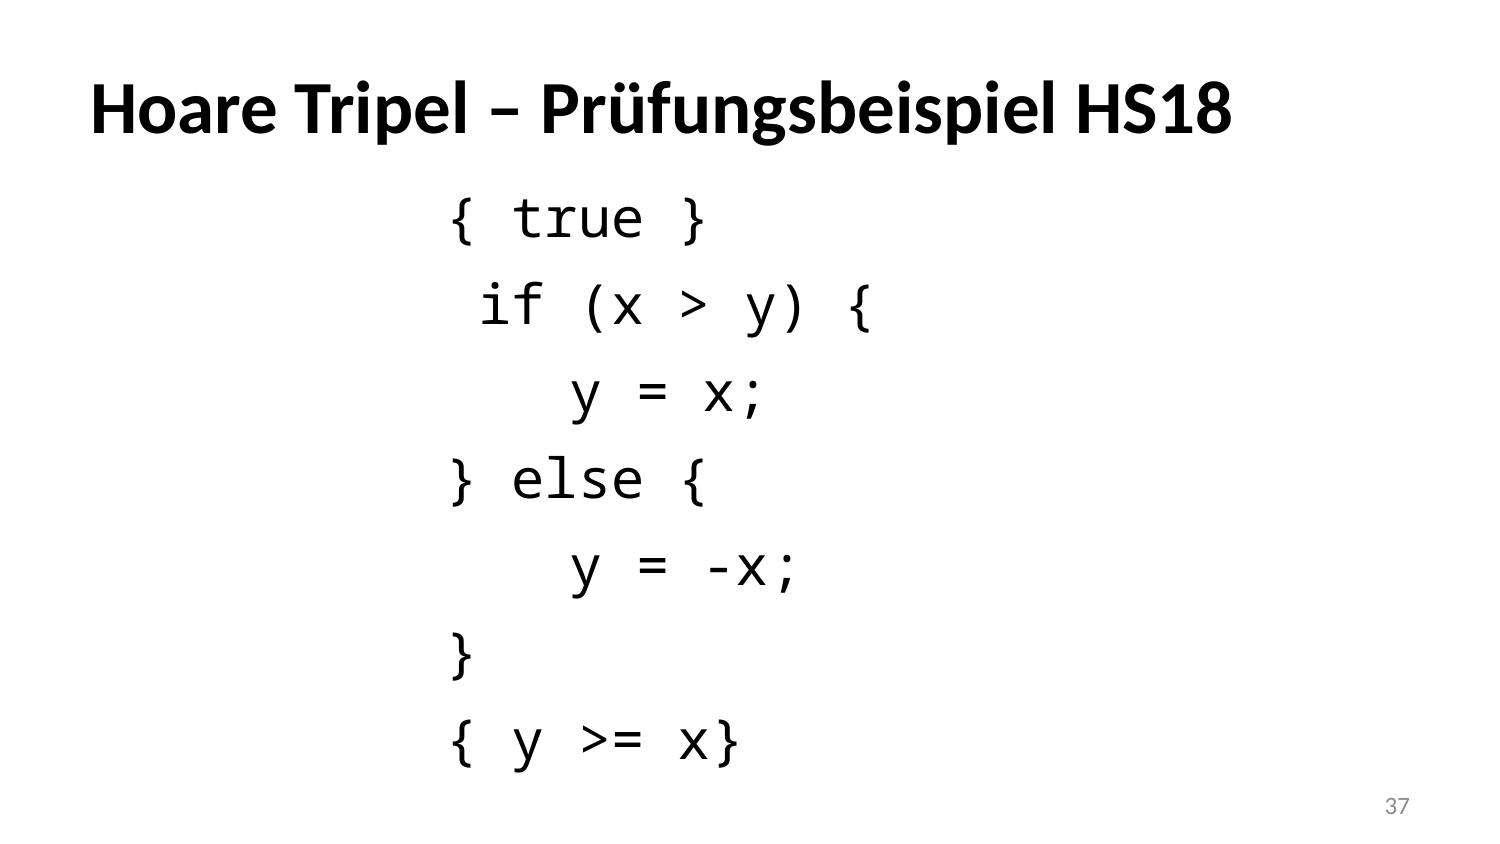

# Hoare Tripel – Prüfungsbeispiel HS18
{ true }
 if (x > y) {
	y = x;
} else {
	y = -x;
}
{ y >= x}
37